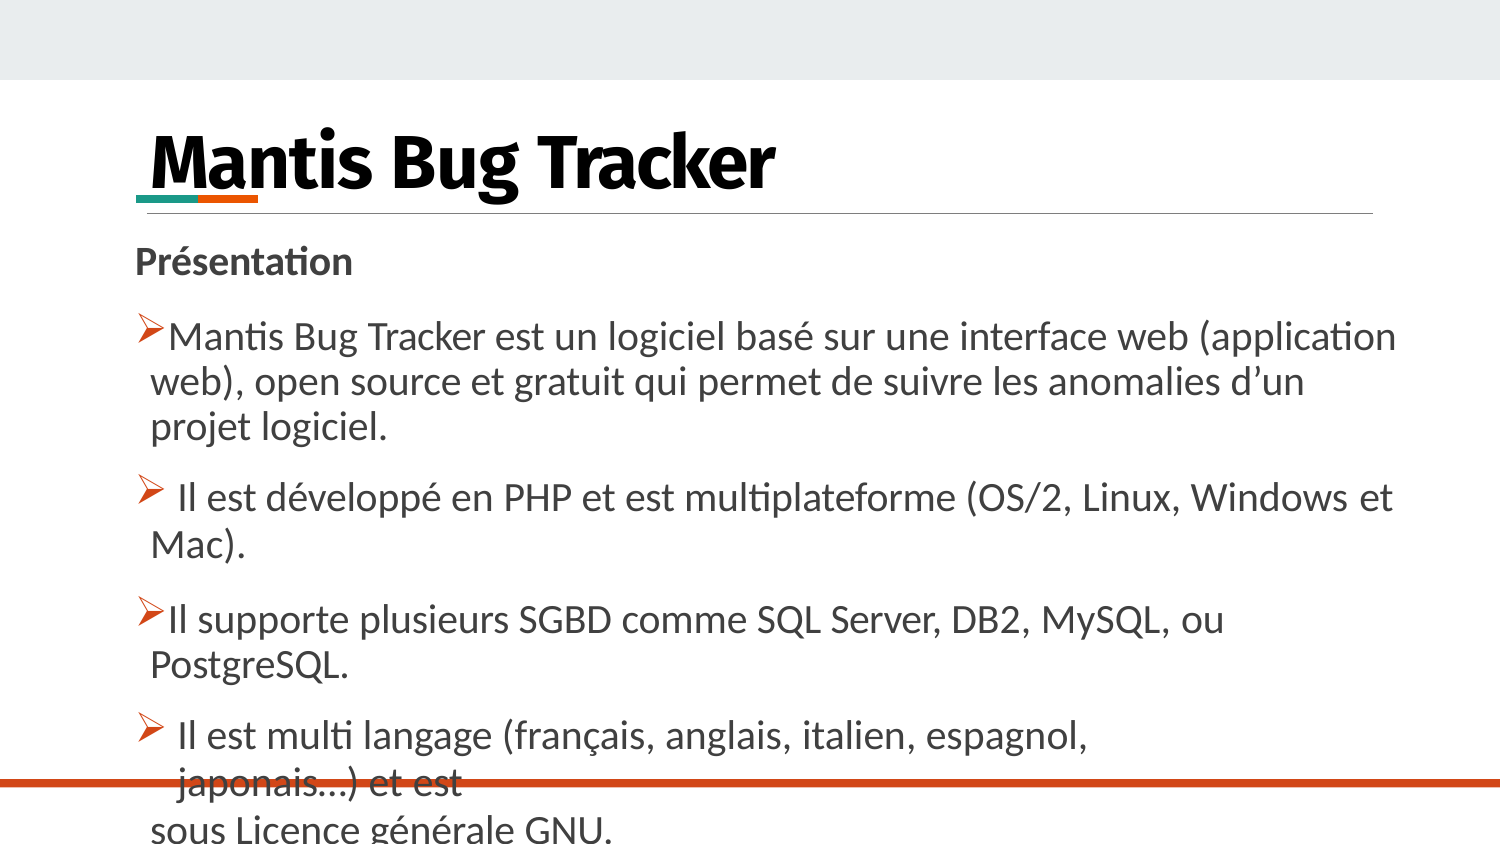

# Mantis Bug Tracker
Présentation
Mantis Bug Tracker est un logiciel basé sur une interface web (application  web), open source et gratuit qui permet de suivre les anomalies d’un  projet logiciel.
Il est développé en PHP et est multiplateforme (OS/2, Linux, Windows et
Mac).
Il supporte plusieurs SGBD comme SQL Server, DB2, MySQL, ou  PostgreSQL.
Il est multi langage (français, anglais, italien, espagnol, japonais…) et est
sous Licence générale GNU.

USINE LOGICIELLE - © DAVID PLANTROU - 2019